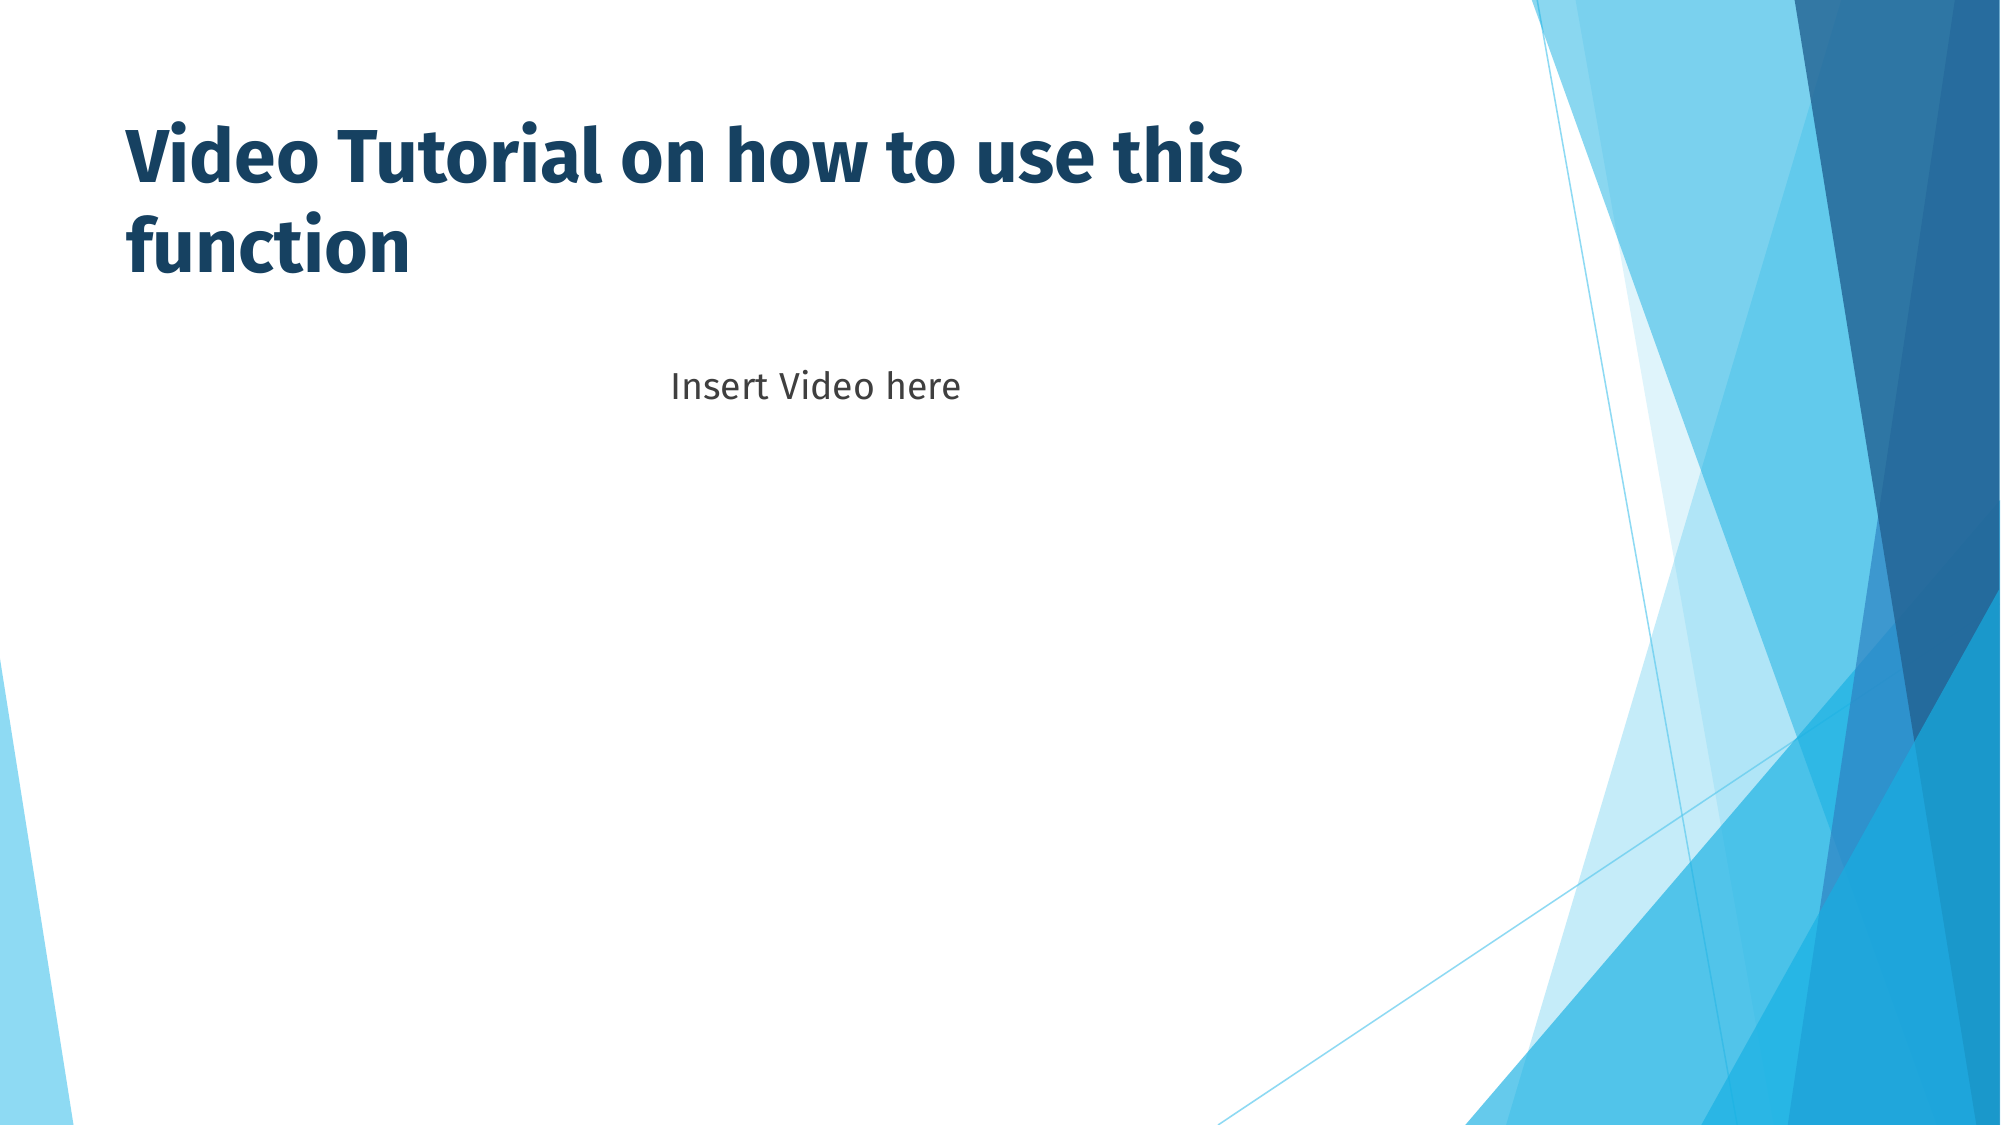

# Video Tutorial on how to use this function
Insert Video here